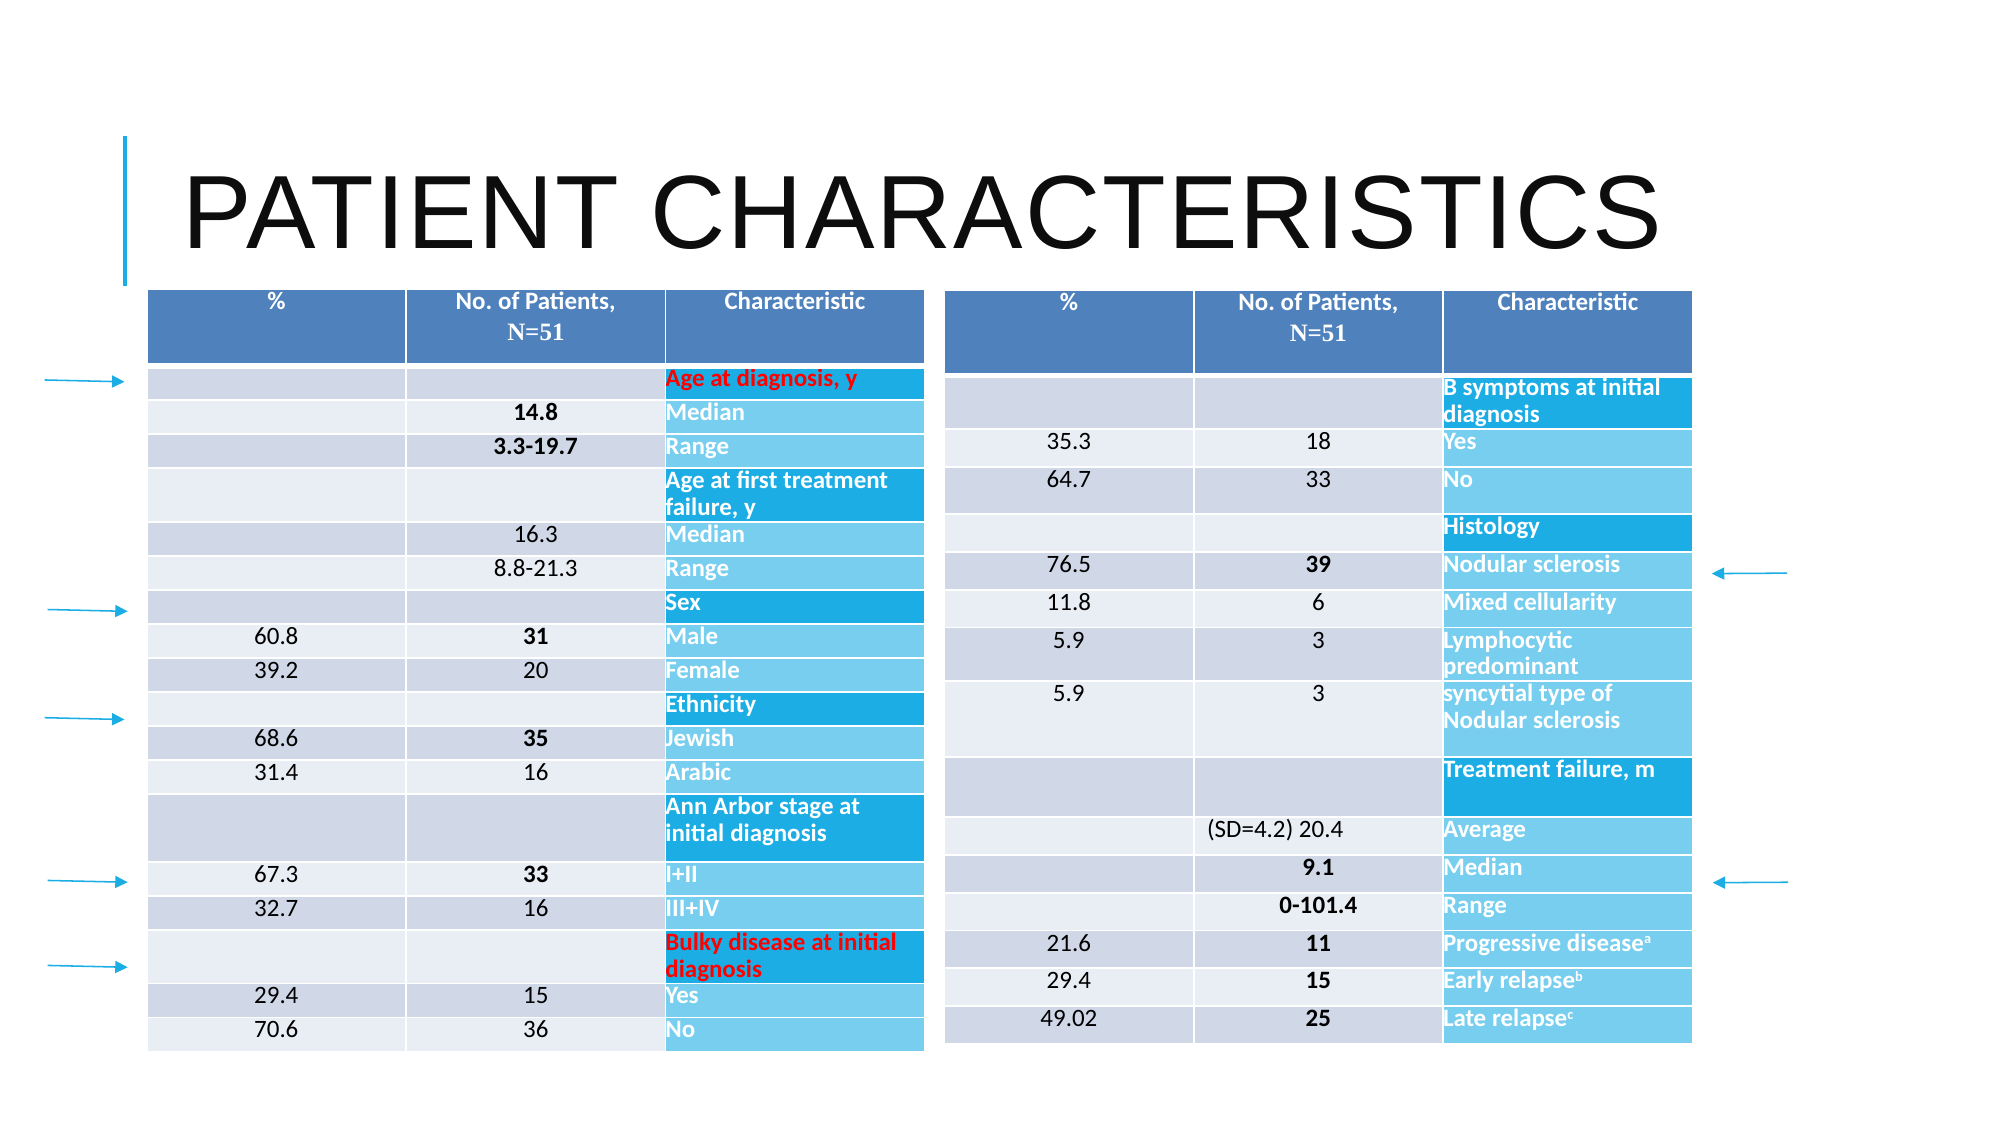

# Patient Characteristics
| % | No. of Patients, N=51 | Characteristic |
| --- | --- | --- |
|  |  | Age at diagnosis, y |
|  | 14.8 | Median |
|  | 3.3-19.7 | Range |
|  |  | Age at first treatment failure, y |
|  | 16.3 | Median |
|  | 8.8-21.3 | Range |
|  |  | Sex |
| 60.8 | 31 | Male |
| 39.2 | 20 | Female |
|  |  | Ethnicity |
| 68.6 | 35 | Jewish |
| 31.4 | 16 | Arabic |
|  |  | Ann Arbor stage at initial diagnosis |
| 67.3 | 33 | I+II |
| 32.7 | 16 | III+IV |
|  |  | Bulky disease at initial diagnosis |
| 29.4 | 15 | Yes |
| 70.6 | 36 | No |
| % | No. of Patients, N=51 | Characteristic |
| --- | --- | --- |
|  |  | B symptoms at initial diagnosis |
| 35.3 | 18 | Yes |
| 64.7 | 33 | No |
|  |  | Histology |
| 76.5 | 39 | Nodular sclerosis |
| 11.8 | 6 | Mixed cellularity |
| 5.9 | 3 | Lymphocytic predominant |
| 5.9 | 3 | syncytial type of Nodular sclerosis |
|  |  | Treatment failure, m |
|  | 20.4 (SD=4.2) | Average |
|  | 9.1 | Median |
|  | 0-101.4 | Range |
| 21.6 | 11 | Progressive diseasea |
| 29.4 | 15 | Early relapseb |
| 49.02 | 25 | Late relapsec |